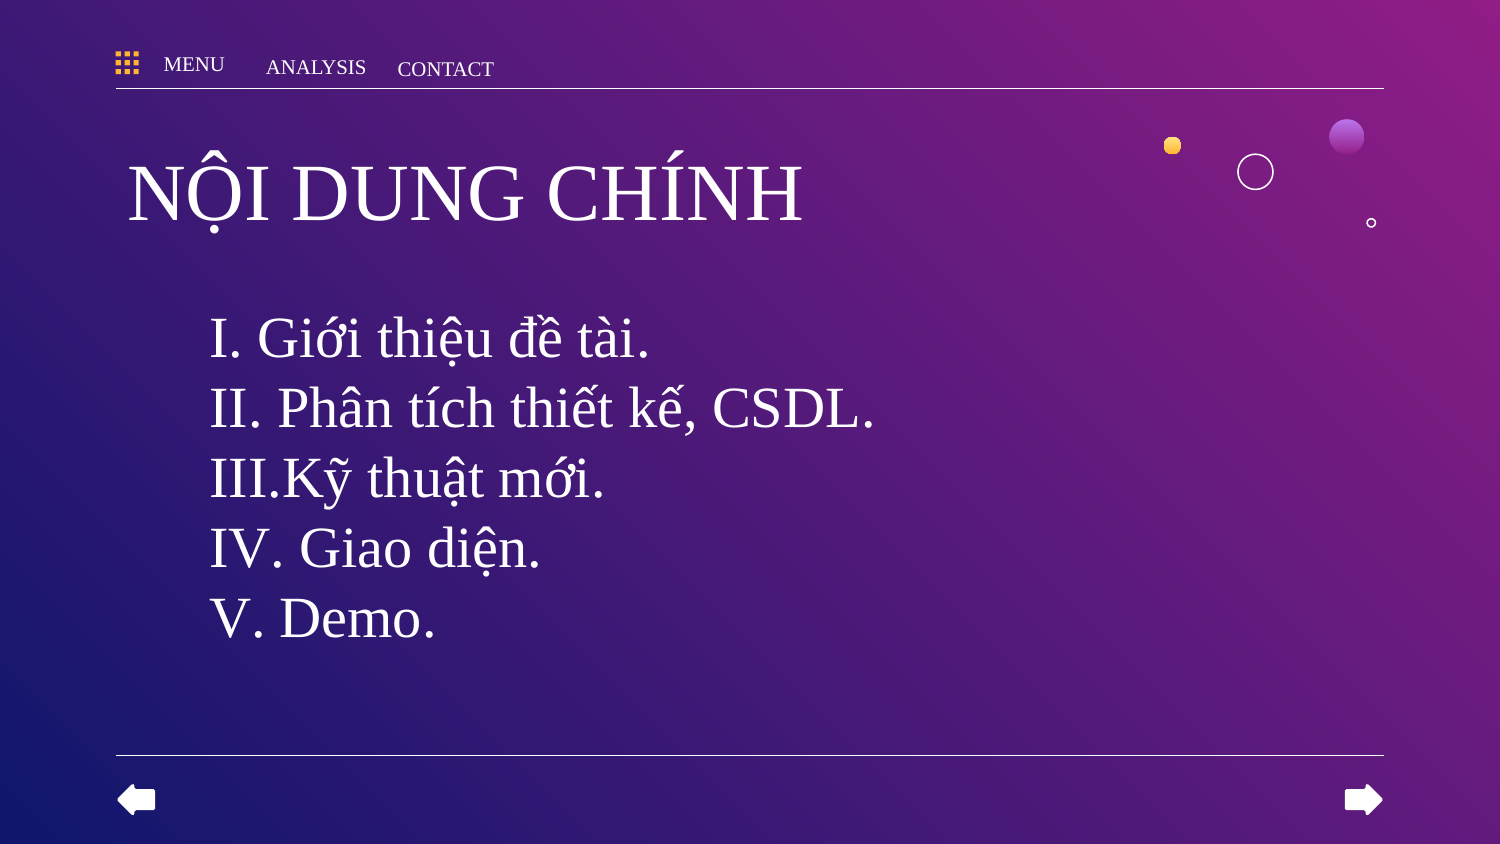

MENU

ANALYSIS
CONTACT

# NỘI DUNG CHÍNH

I. Giới thiệu đề tài.
II. Phân tích thiết kế, CSDL.
III.Kỹ thuật mới.
IV. Giao diện.
V. Demo.